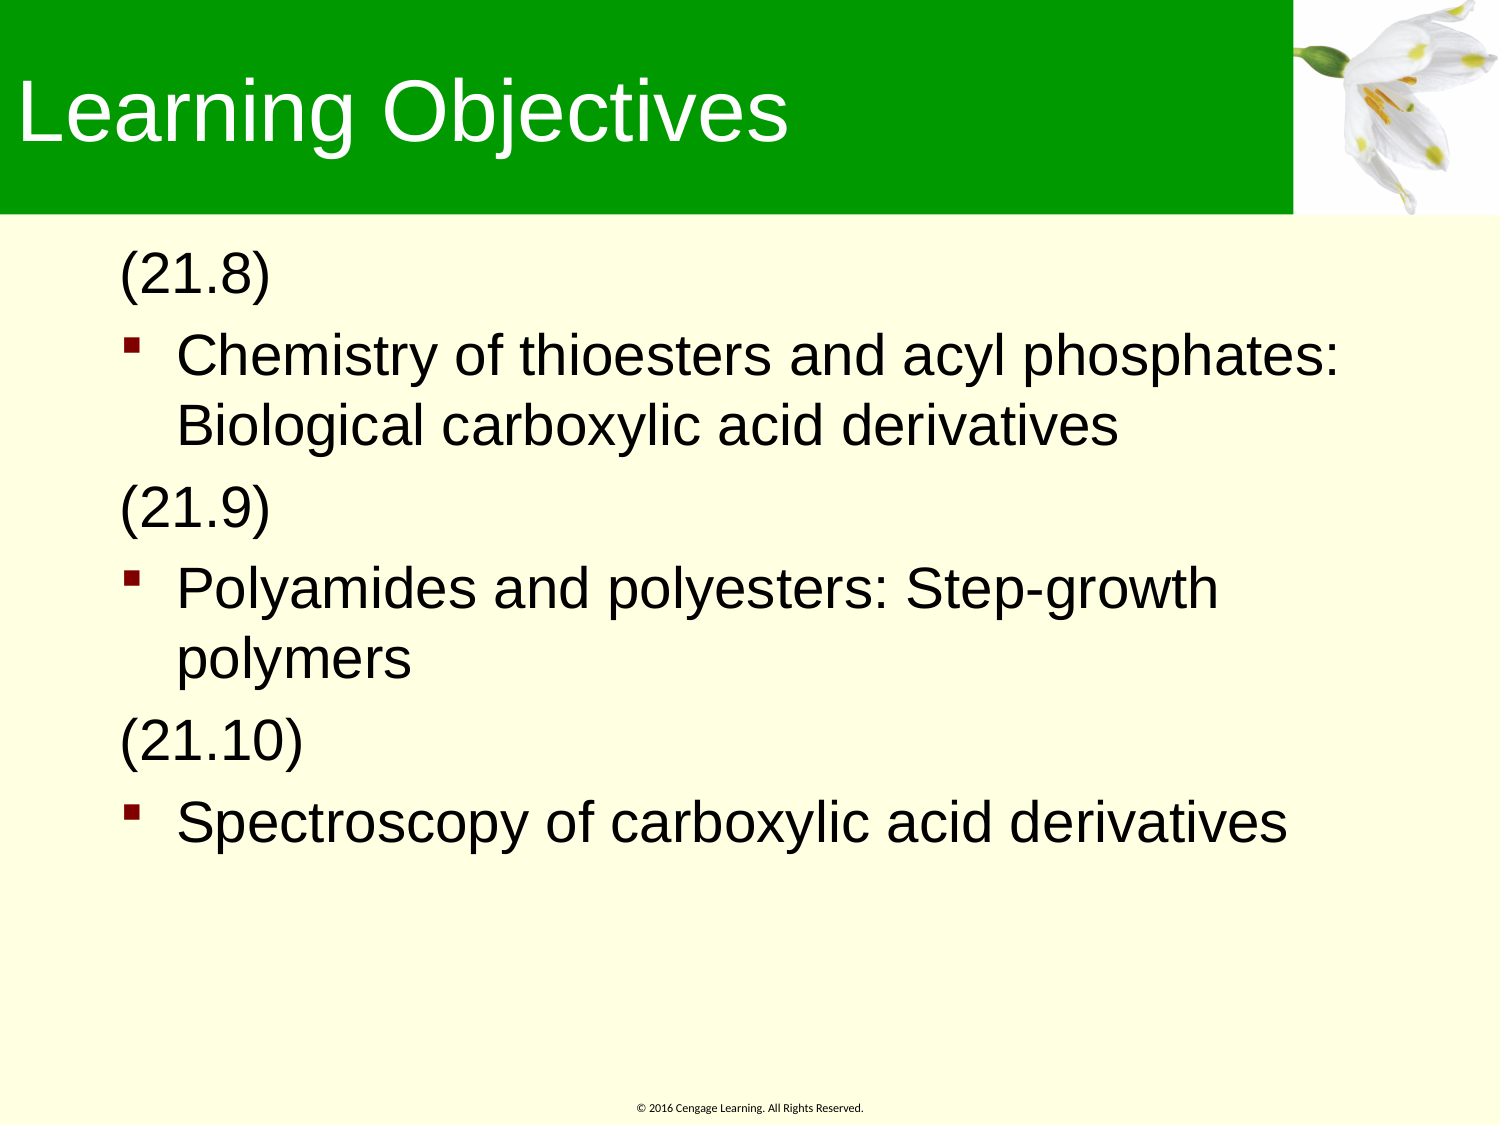

# Learning Objectives
(21.8)
Chemistry of thioesters and acyl phosphates: Biological carboxylic acid derivatives
(21.9)
Polyamides and polyesters: Step-growth polymers
(21.10)
Spectroscopy of carboxylic acid derivatives